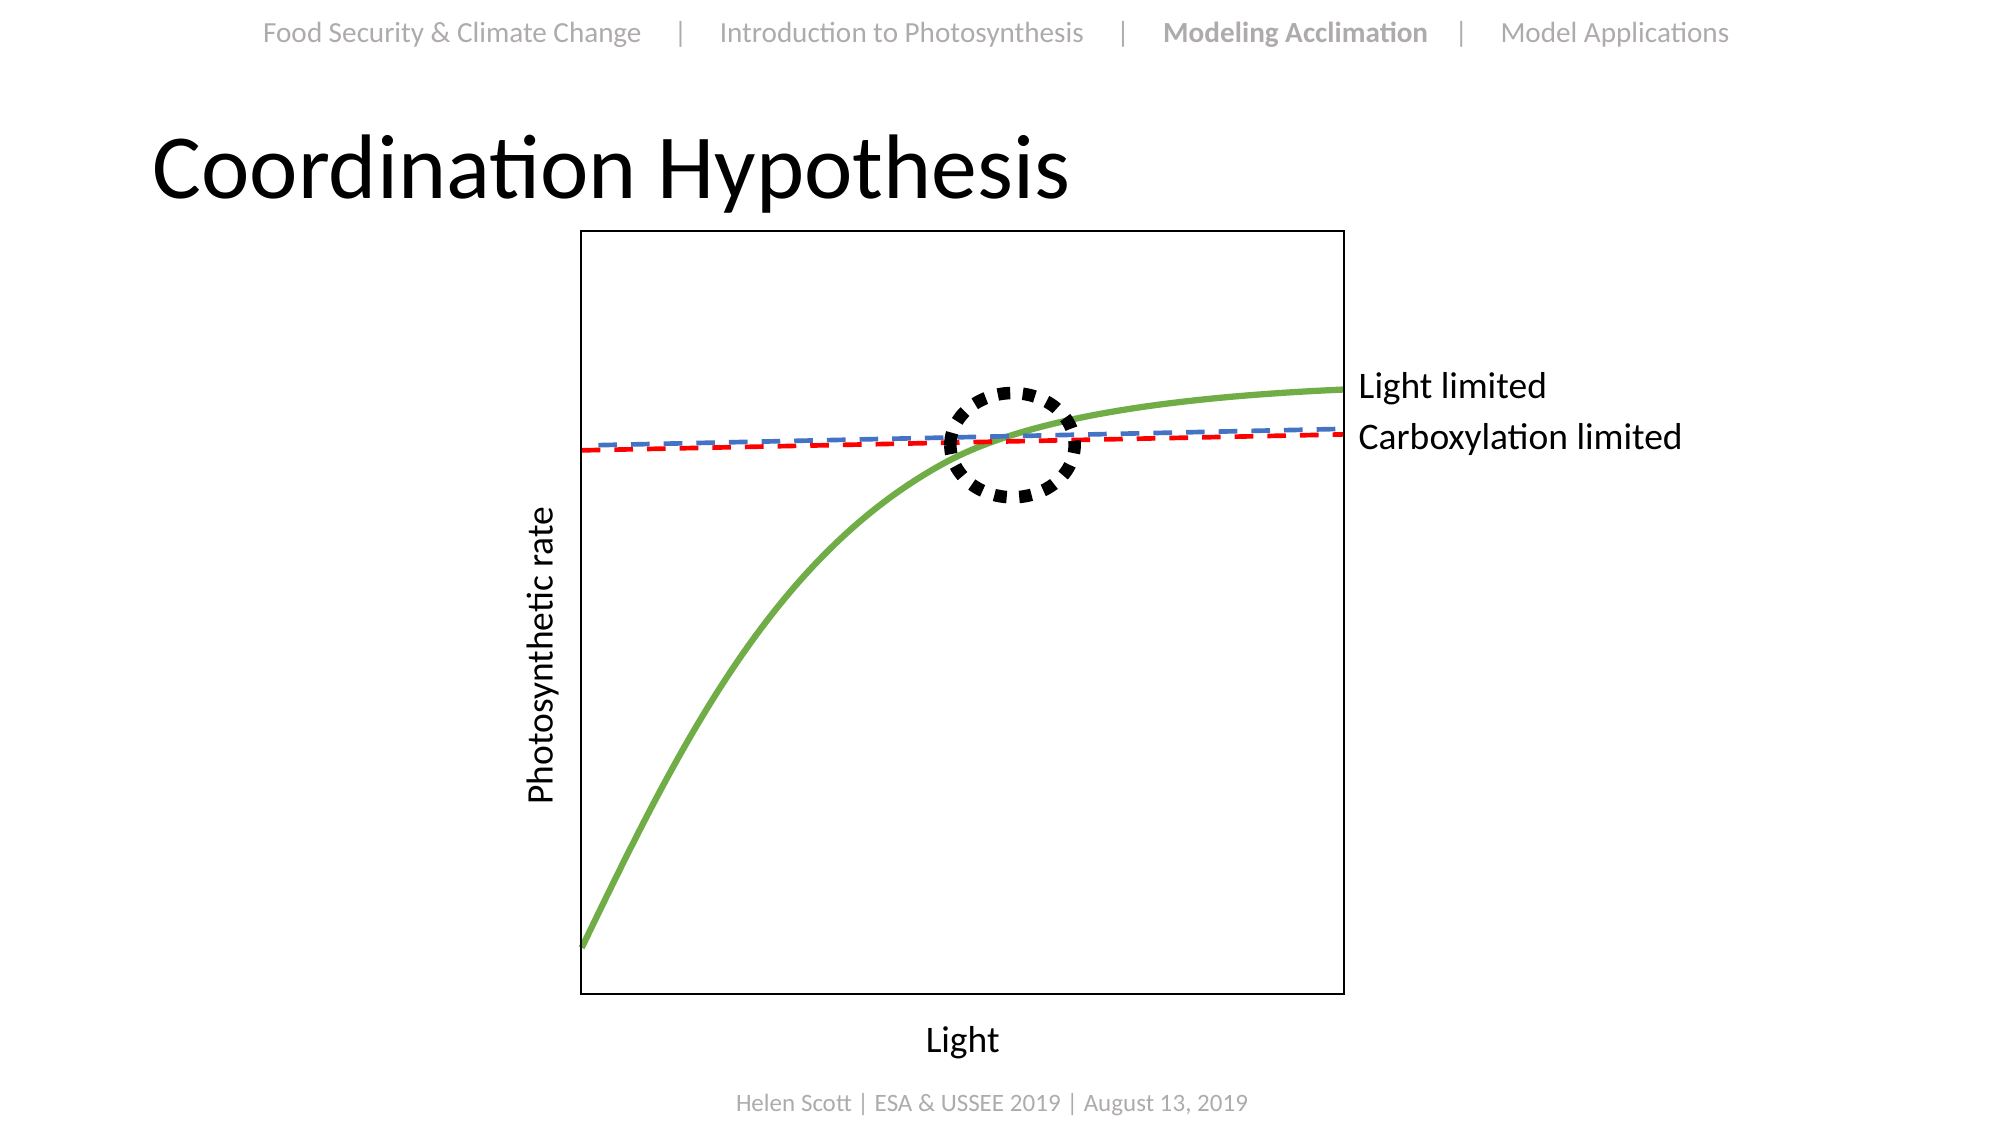

Food Security & Climate Change     |     Introduction to Photosynthesis     |     Modeling Acclimation    |     Model Applications
# Coordination Hypothesis

Light limited

Carboxylation limited

Photosynthetic rate
Light
Helen Scott | ESA & USSEE 2019 | August 13, 2019